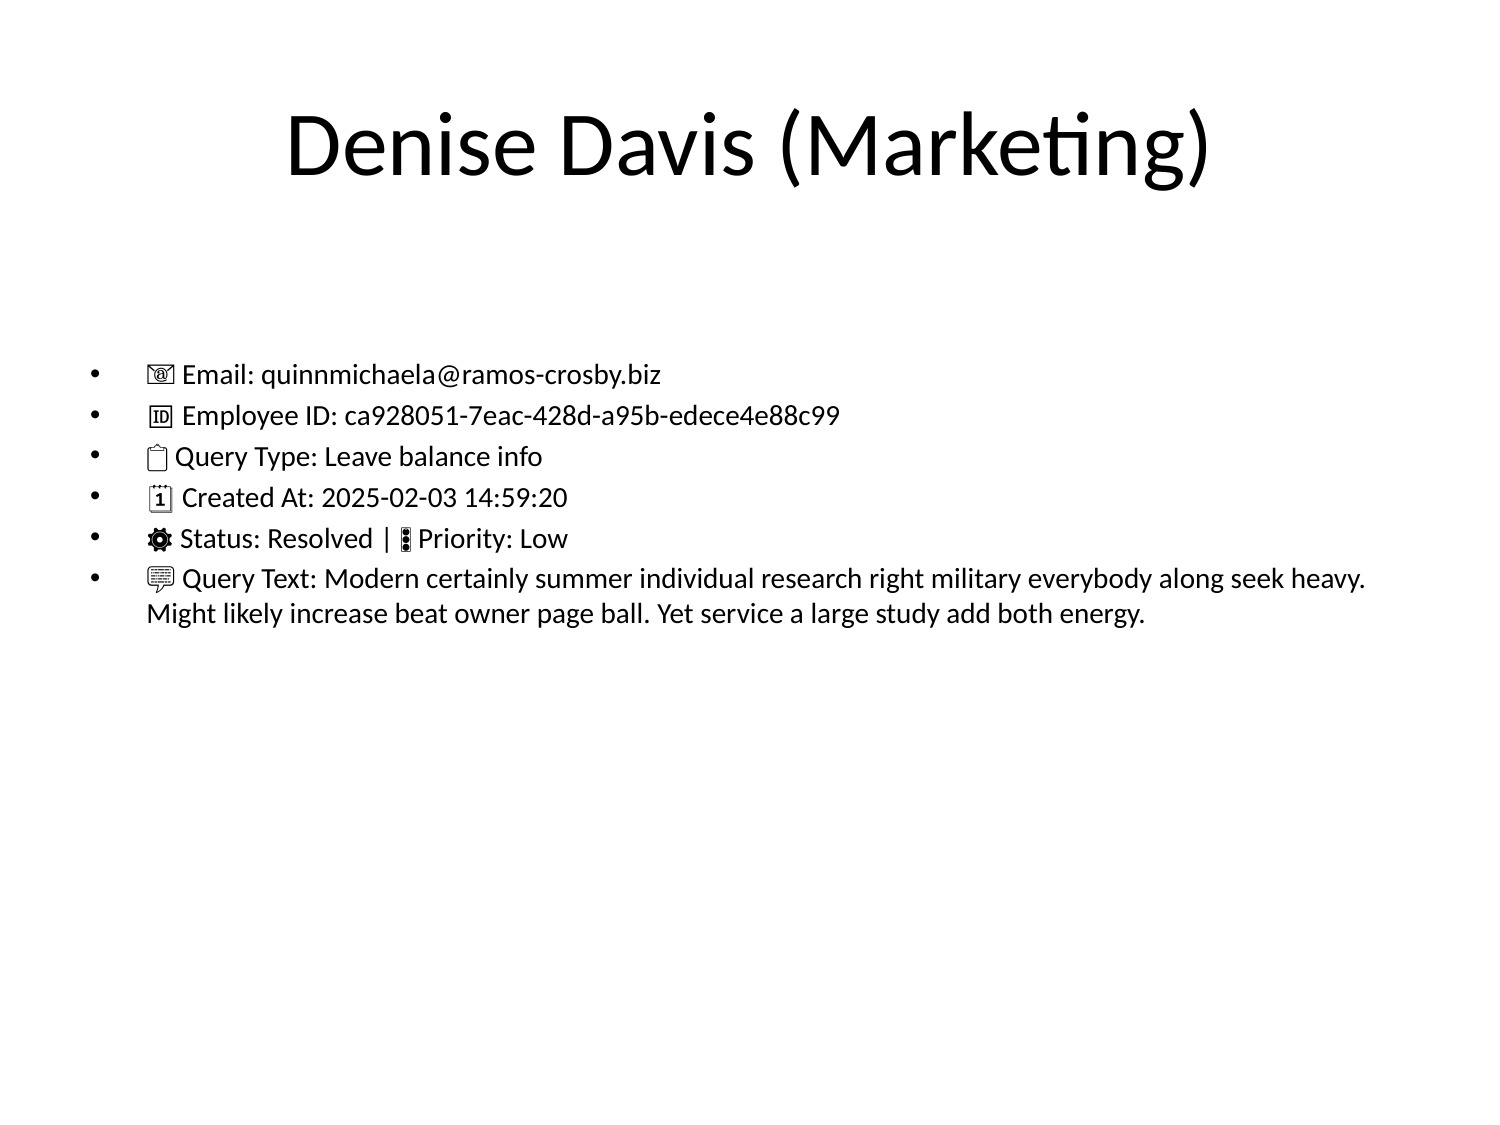

# Denise Davis (Marketing)

📧 Email: quinnmichaela@ramos-crosby.biz
🆔 Employee ID: ca928051-7eac-428d-a95b-edece4e88c99
📋 Query Type: Leave balance info
🗓 Created At: 2025-02-03 14:59:20
⚙ Status: Resolved | 🚦 Priority: Low
💬 Query Text: Modern certainly summer individual research right military everybody along seek heavy. Might likely increase beat owner page ball. Yet service a large study add both energy.